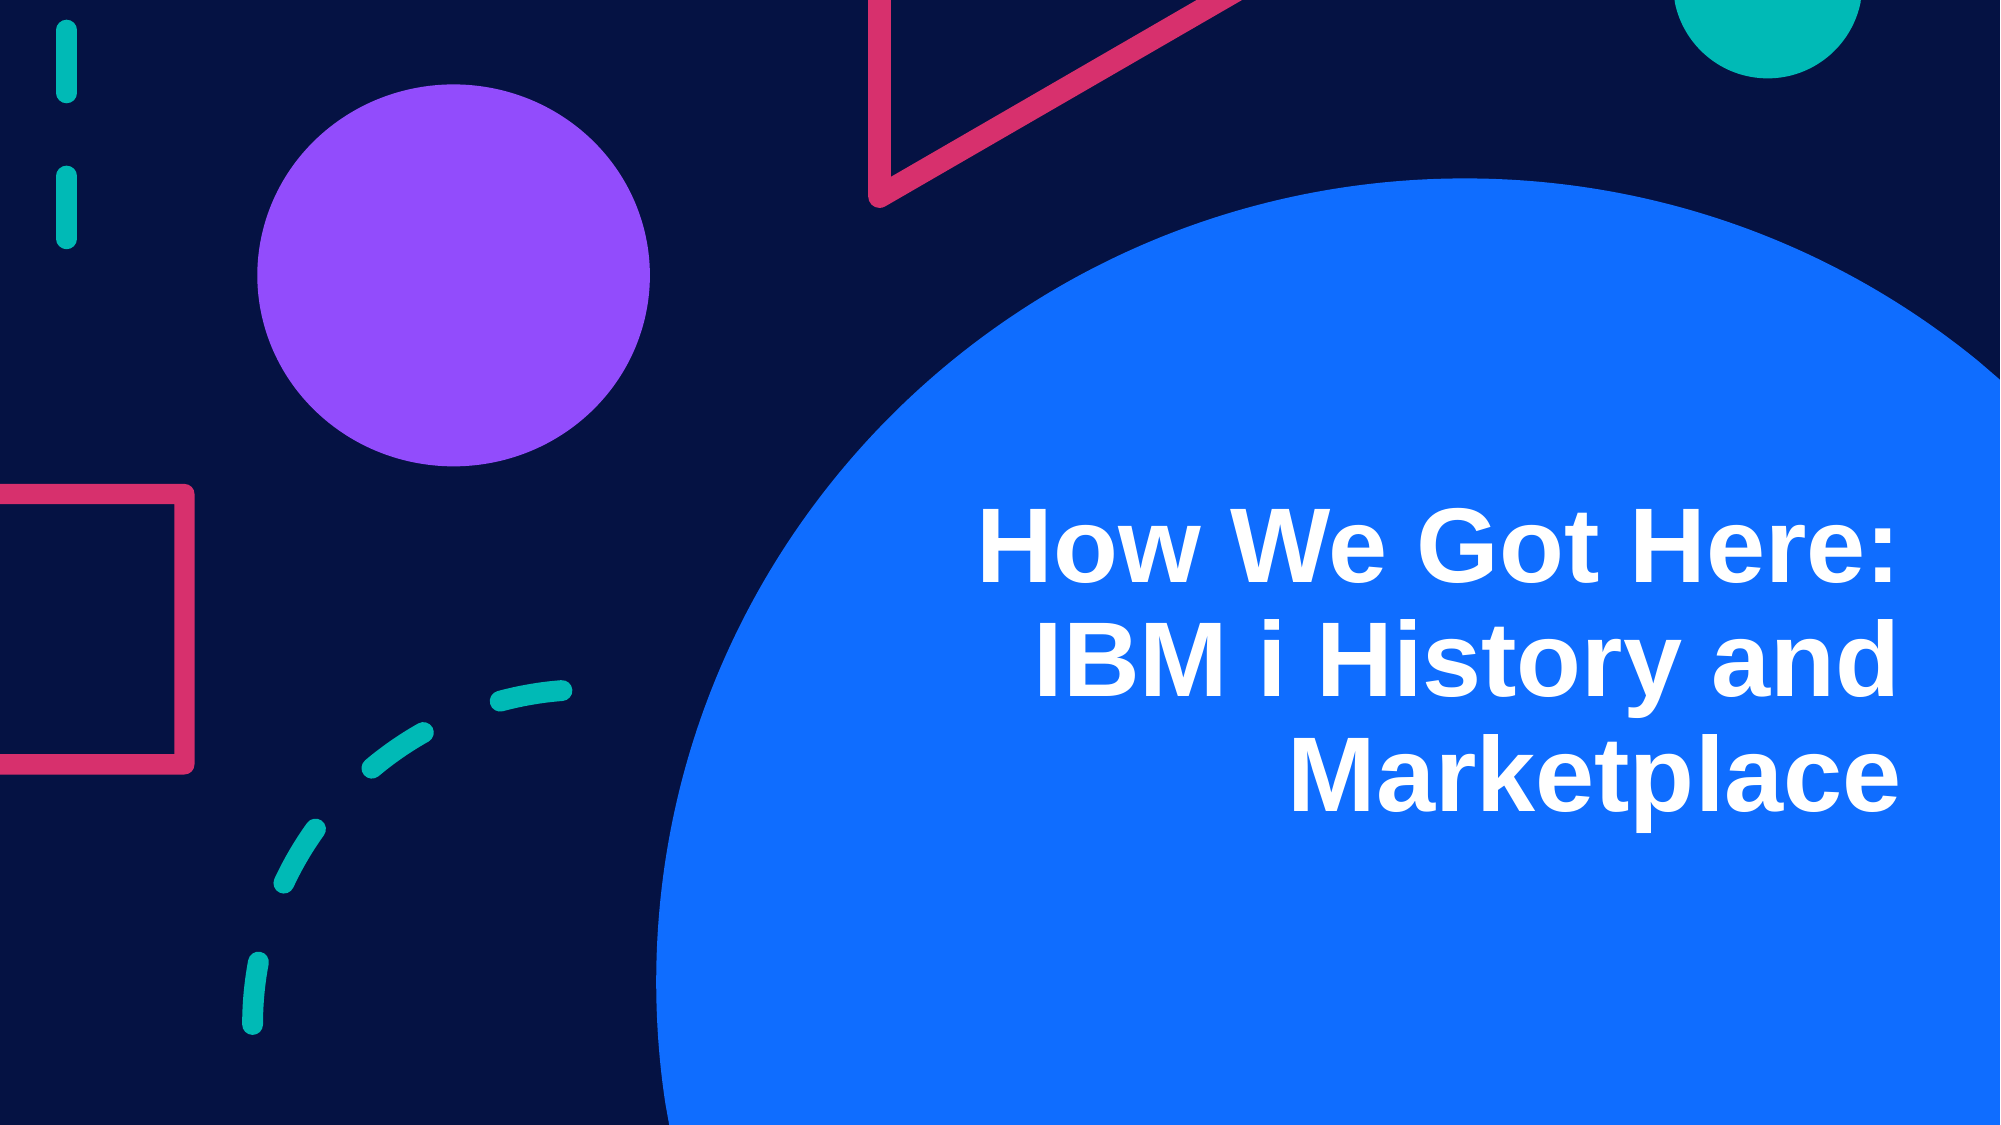

# How We Got Here: IBM i History and Marketplace